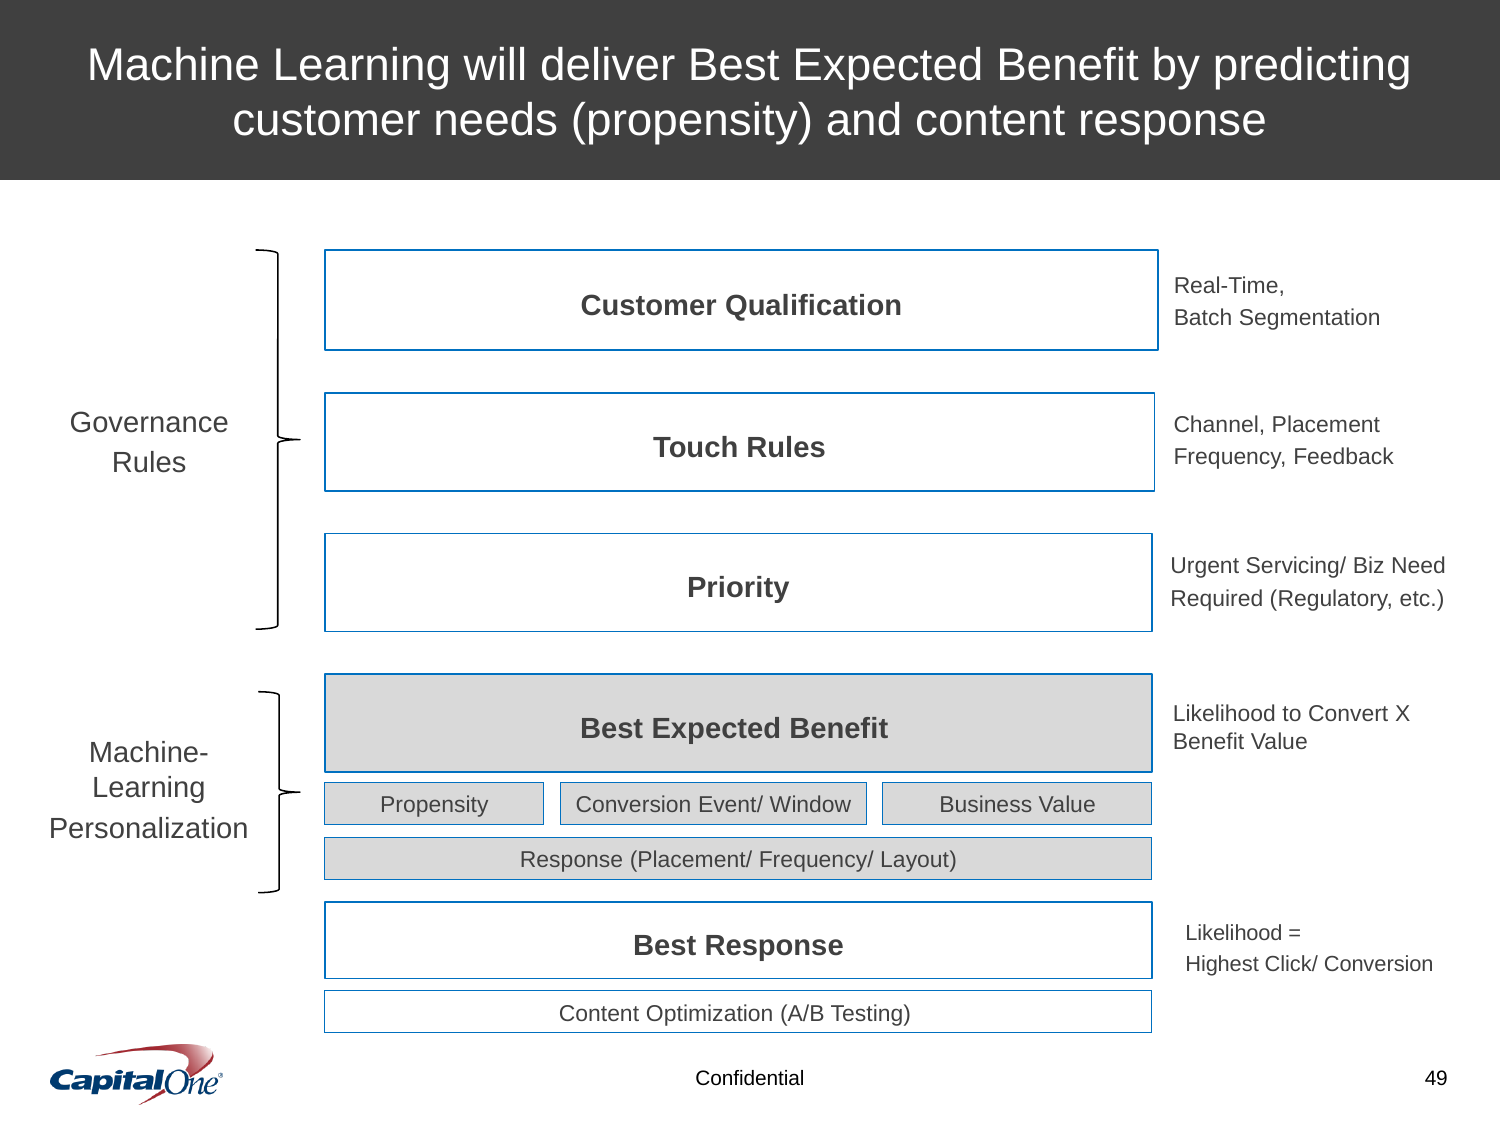

Machine Learning will deliver Best Expected Benefit by predicting customer needs (propensity) and content response

Customer Qualification
Real-Time,
Batch Segmentation
Touch Rules
Governance
Rules
Channel, Placement
Frequency, Feedback
Priority
Urgent Servicing/ Biz Need
Required (Regulatory, etc.)
Best Expected Benefit
Likelihood to Convert X Benefit Value

Machine-Learning
Personalization
Propensity
Conversion Event/ Window
Business Value
Response (Placement/ Frequency/ Layout)
Best Response
Likelihood =
Highest Click/ Conversion
Content Optimization (A/B Testing)